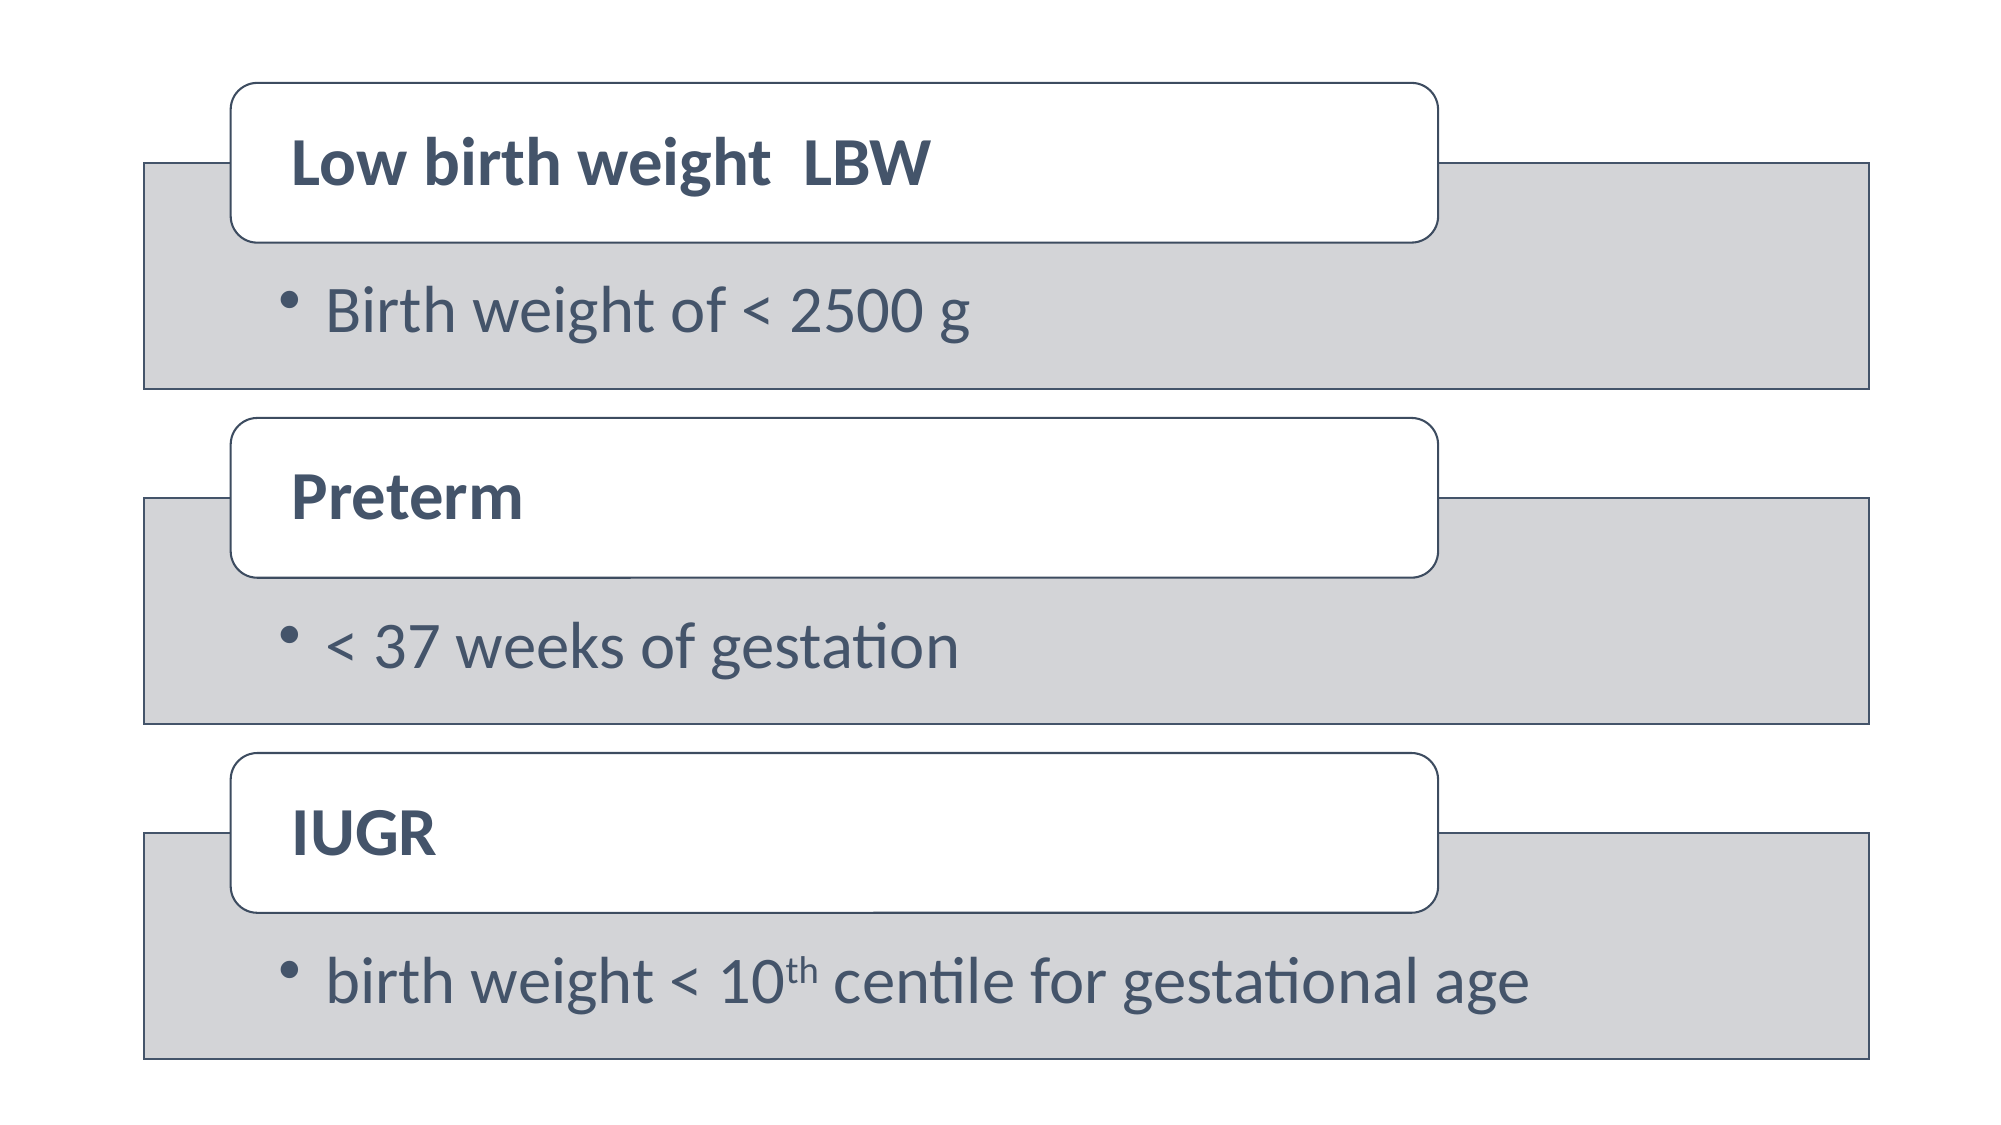

Birth weight of < 2500 g
Low birth weight  LBW
< 37 weeks of gestation
Preterm
birth weight < 10th centile for gestational age
IUGR